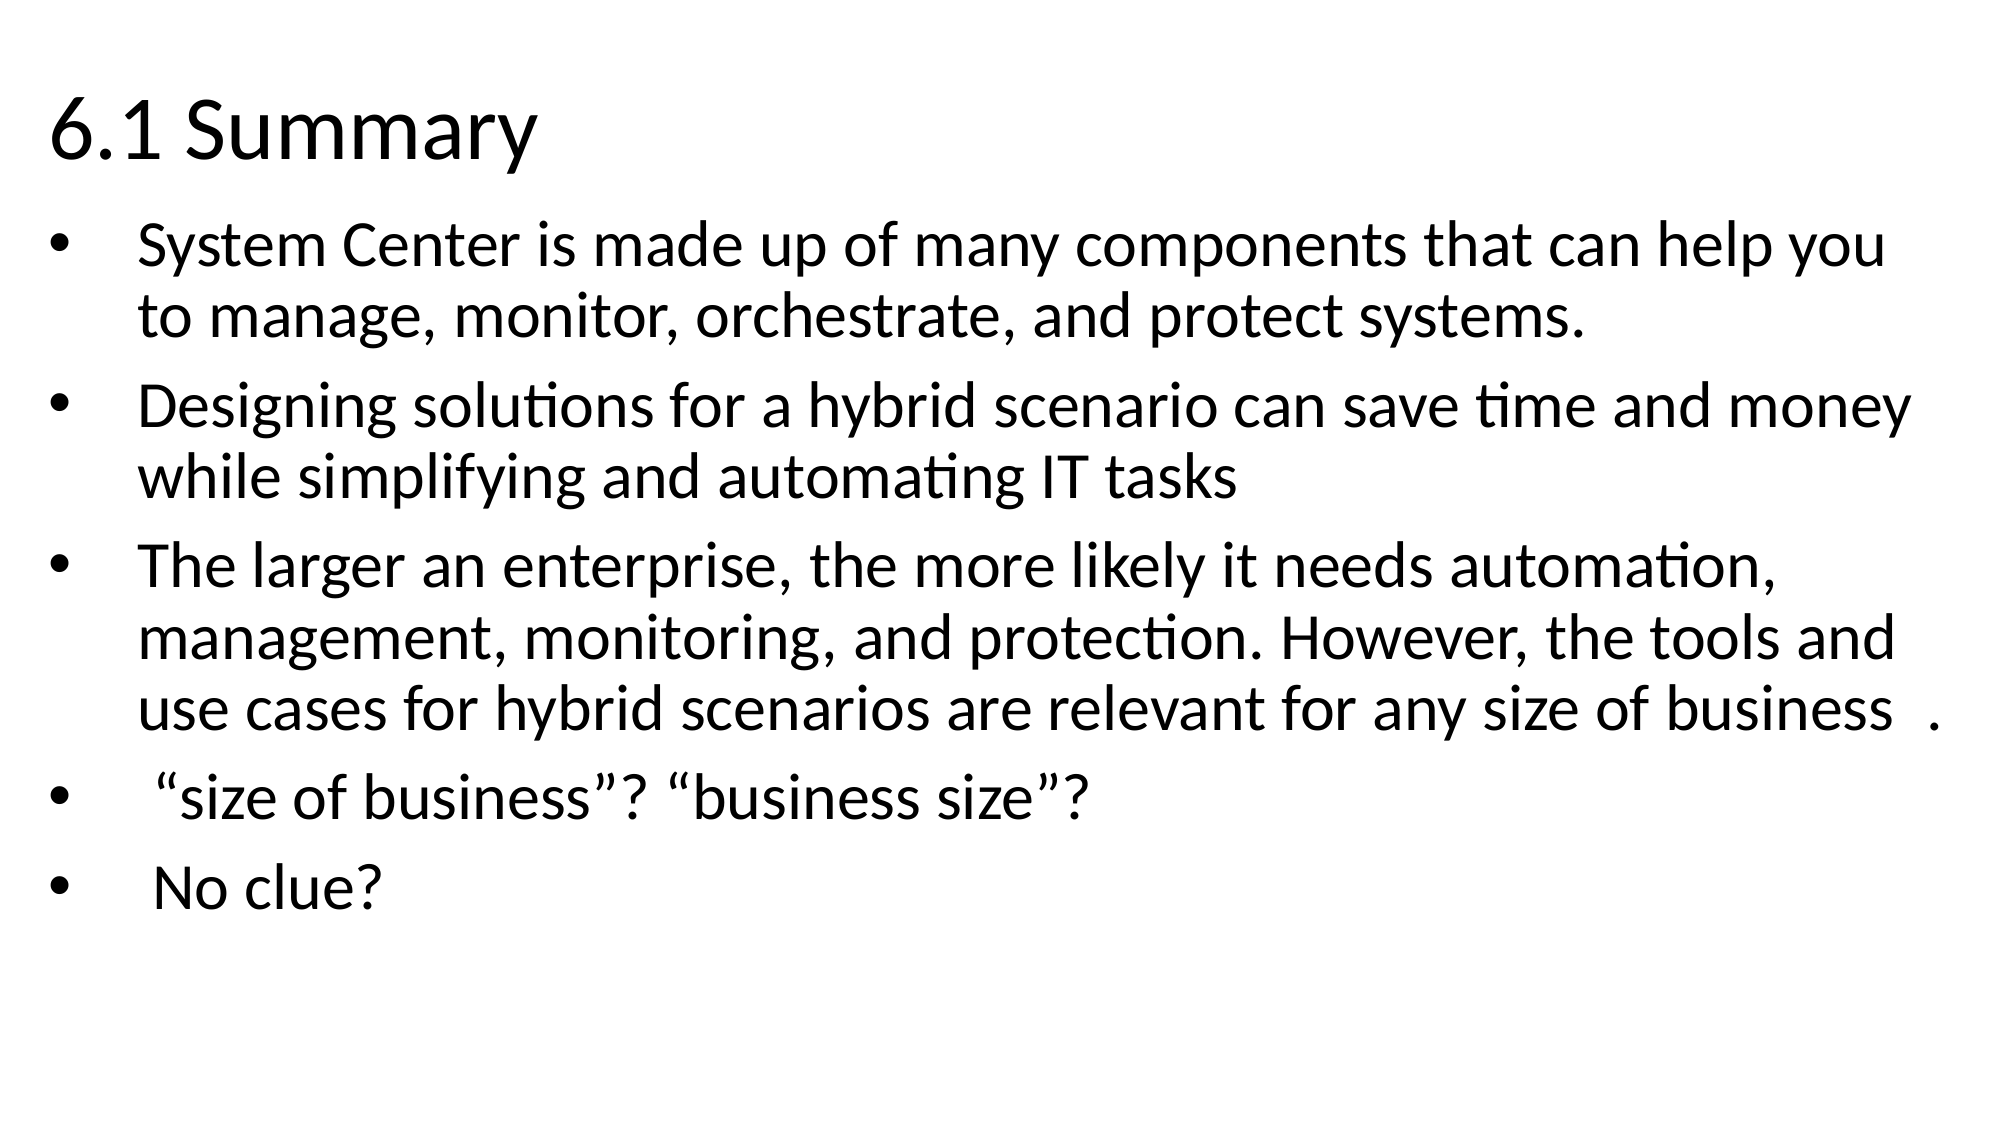

# 6.1 Summary
System Center is made up of many components that can help you to manage, monitor, orchestrate, and protect systems.
Designing solutions for a hybrid scenario can save time and money while simplifying and automating IT tasks
The larger an enterprise, the more likely it needs automation, management, monitoring, and protection. However, the tools and use cases for hybrid scenarios are relevant for any size of business  .
 “size of business”? “business size”?
 No clue?